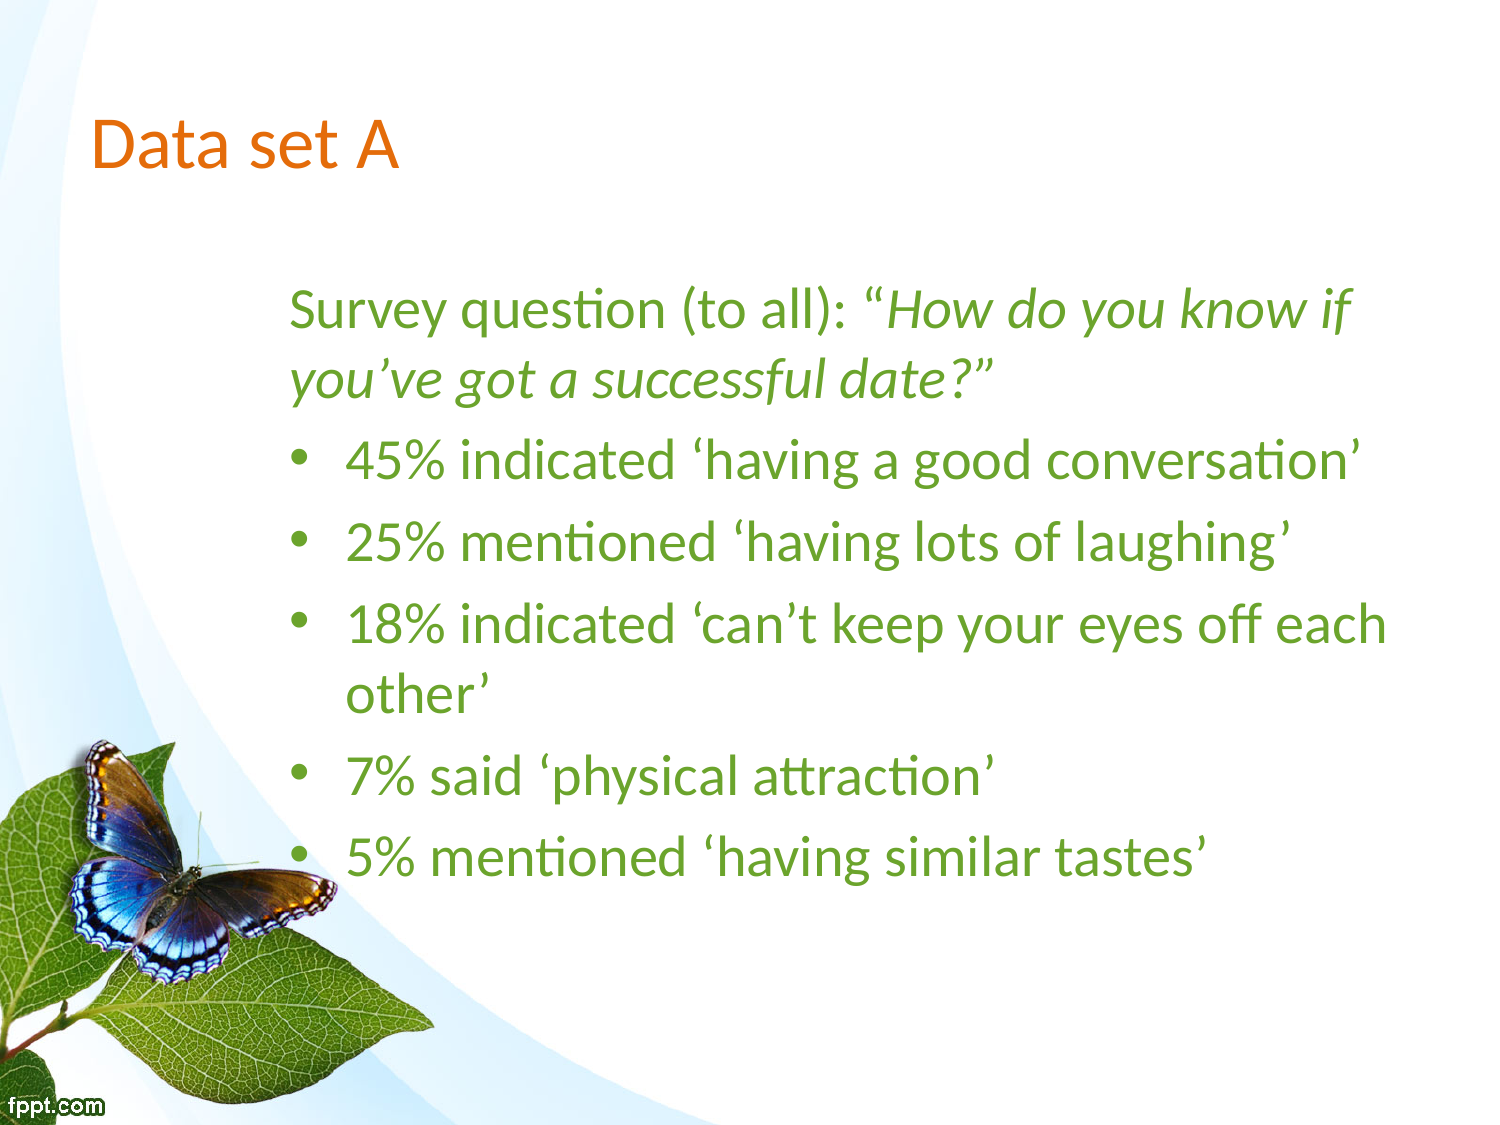

# Data set A
Survey question (to all): “How do you know if you’ve got a successful date?”
45% indicated ‘having a good conversation’
25% mentioned ‘having lots of laughing’
18% indicated ‘can’t keep your eyes off each other’
7% said ‘physical attraction’
5% mentioned ‘having similar tastes’